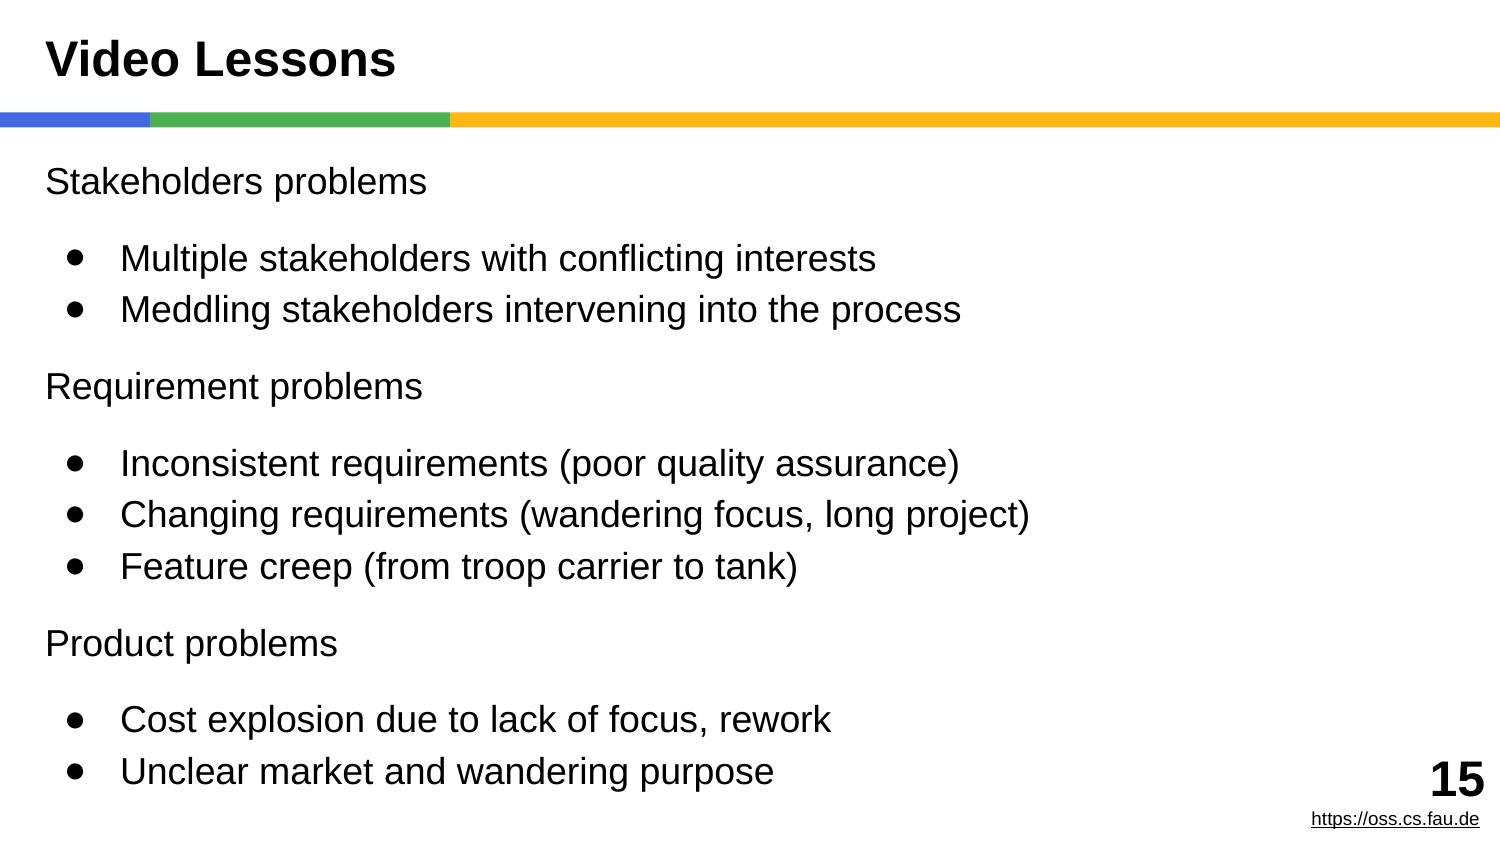

# Video Lessons
Stakeholders problems
Multiple stakeholders with conflicting interests
Meddling stakeholders intervening into the process
Requirement problems
Inconsistent requirements (poor quality assurance)
Changing requirements (wandering focus, long project)
Feature creep (from troop carrier to tank)
Product problems
Cost explosion due to lack of focus, rework
Unclear market and wandering purpose
15
https://oss.cs.fau.de